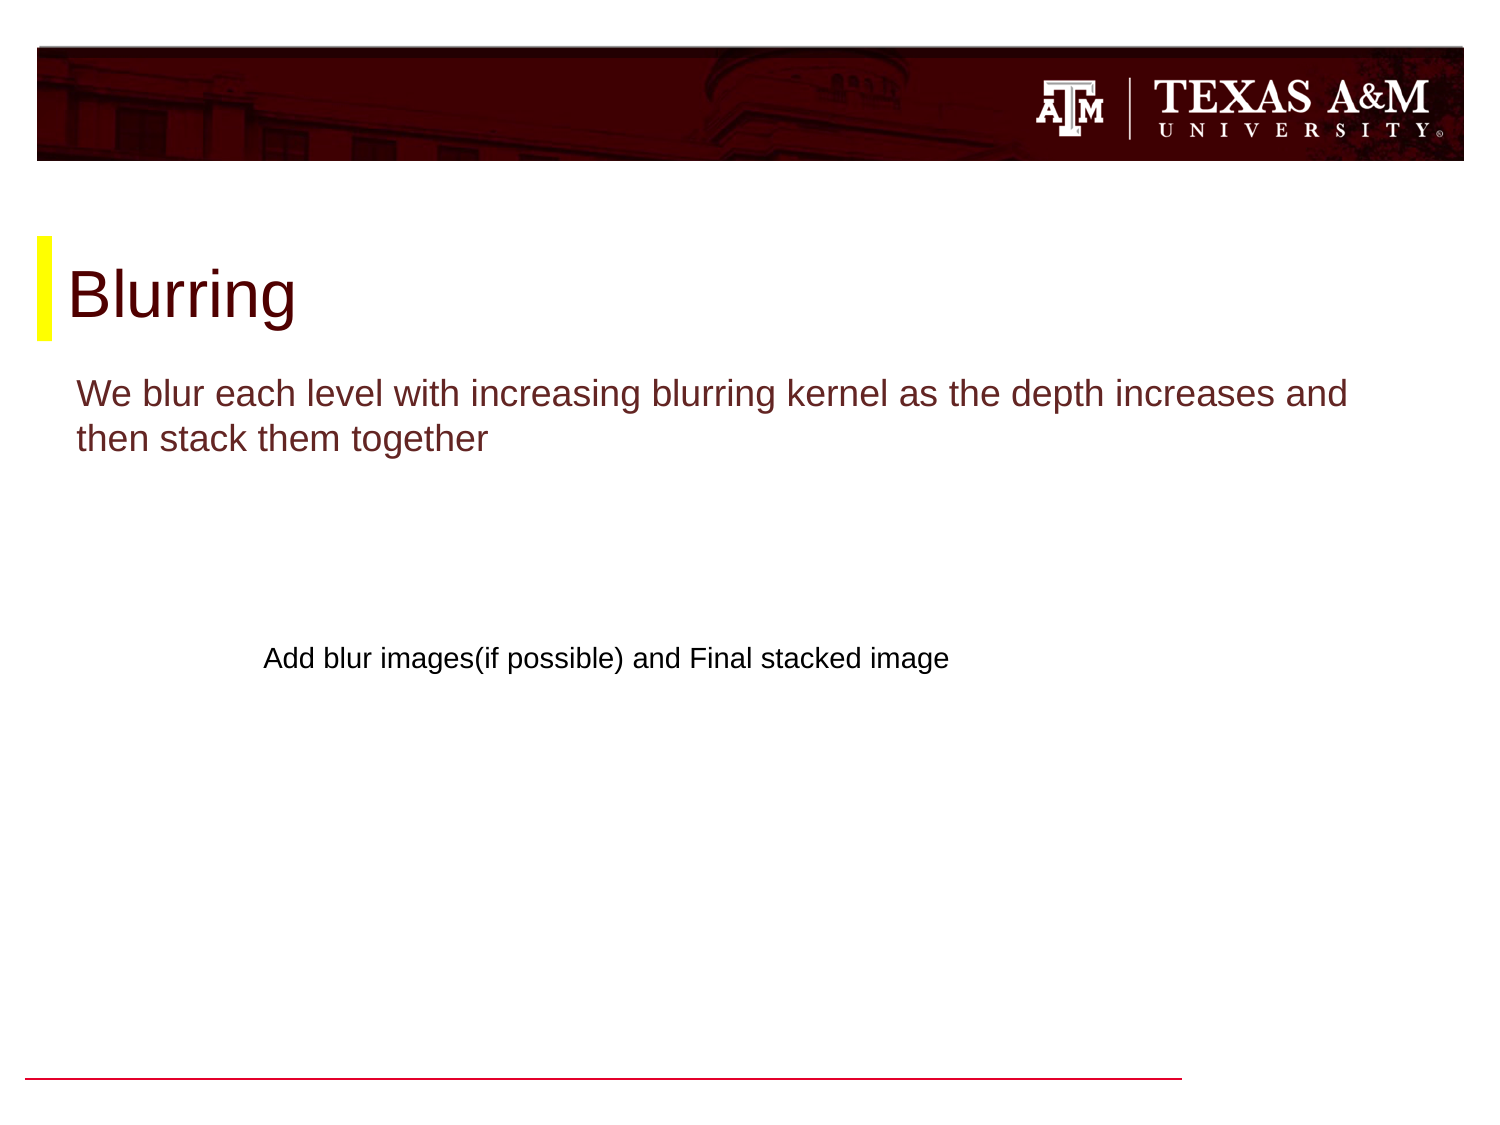

# Blurring
We blur each level with increasing blurring kernel as the depth increases and then stack them together
Add blur images(if possible) and Final stacked image